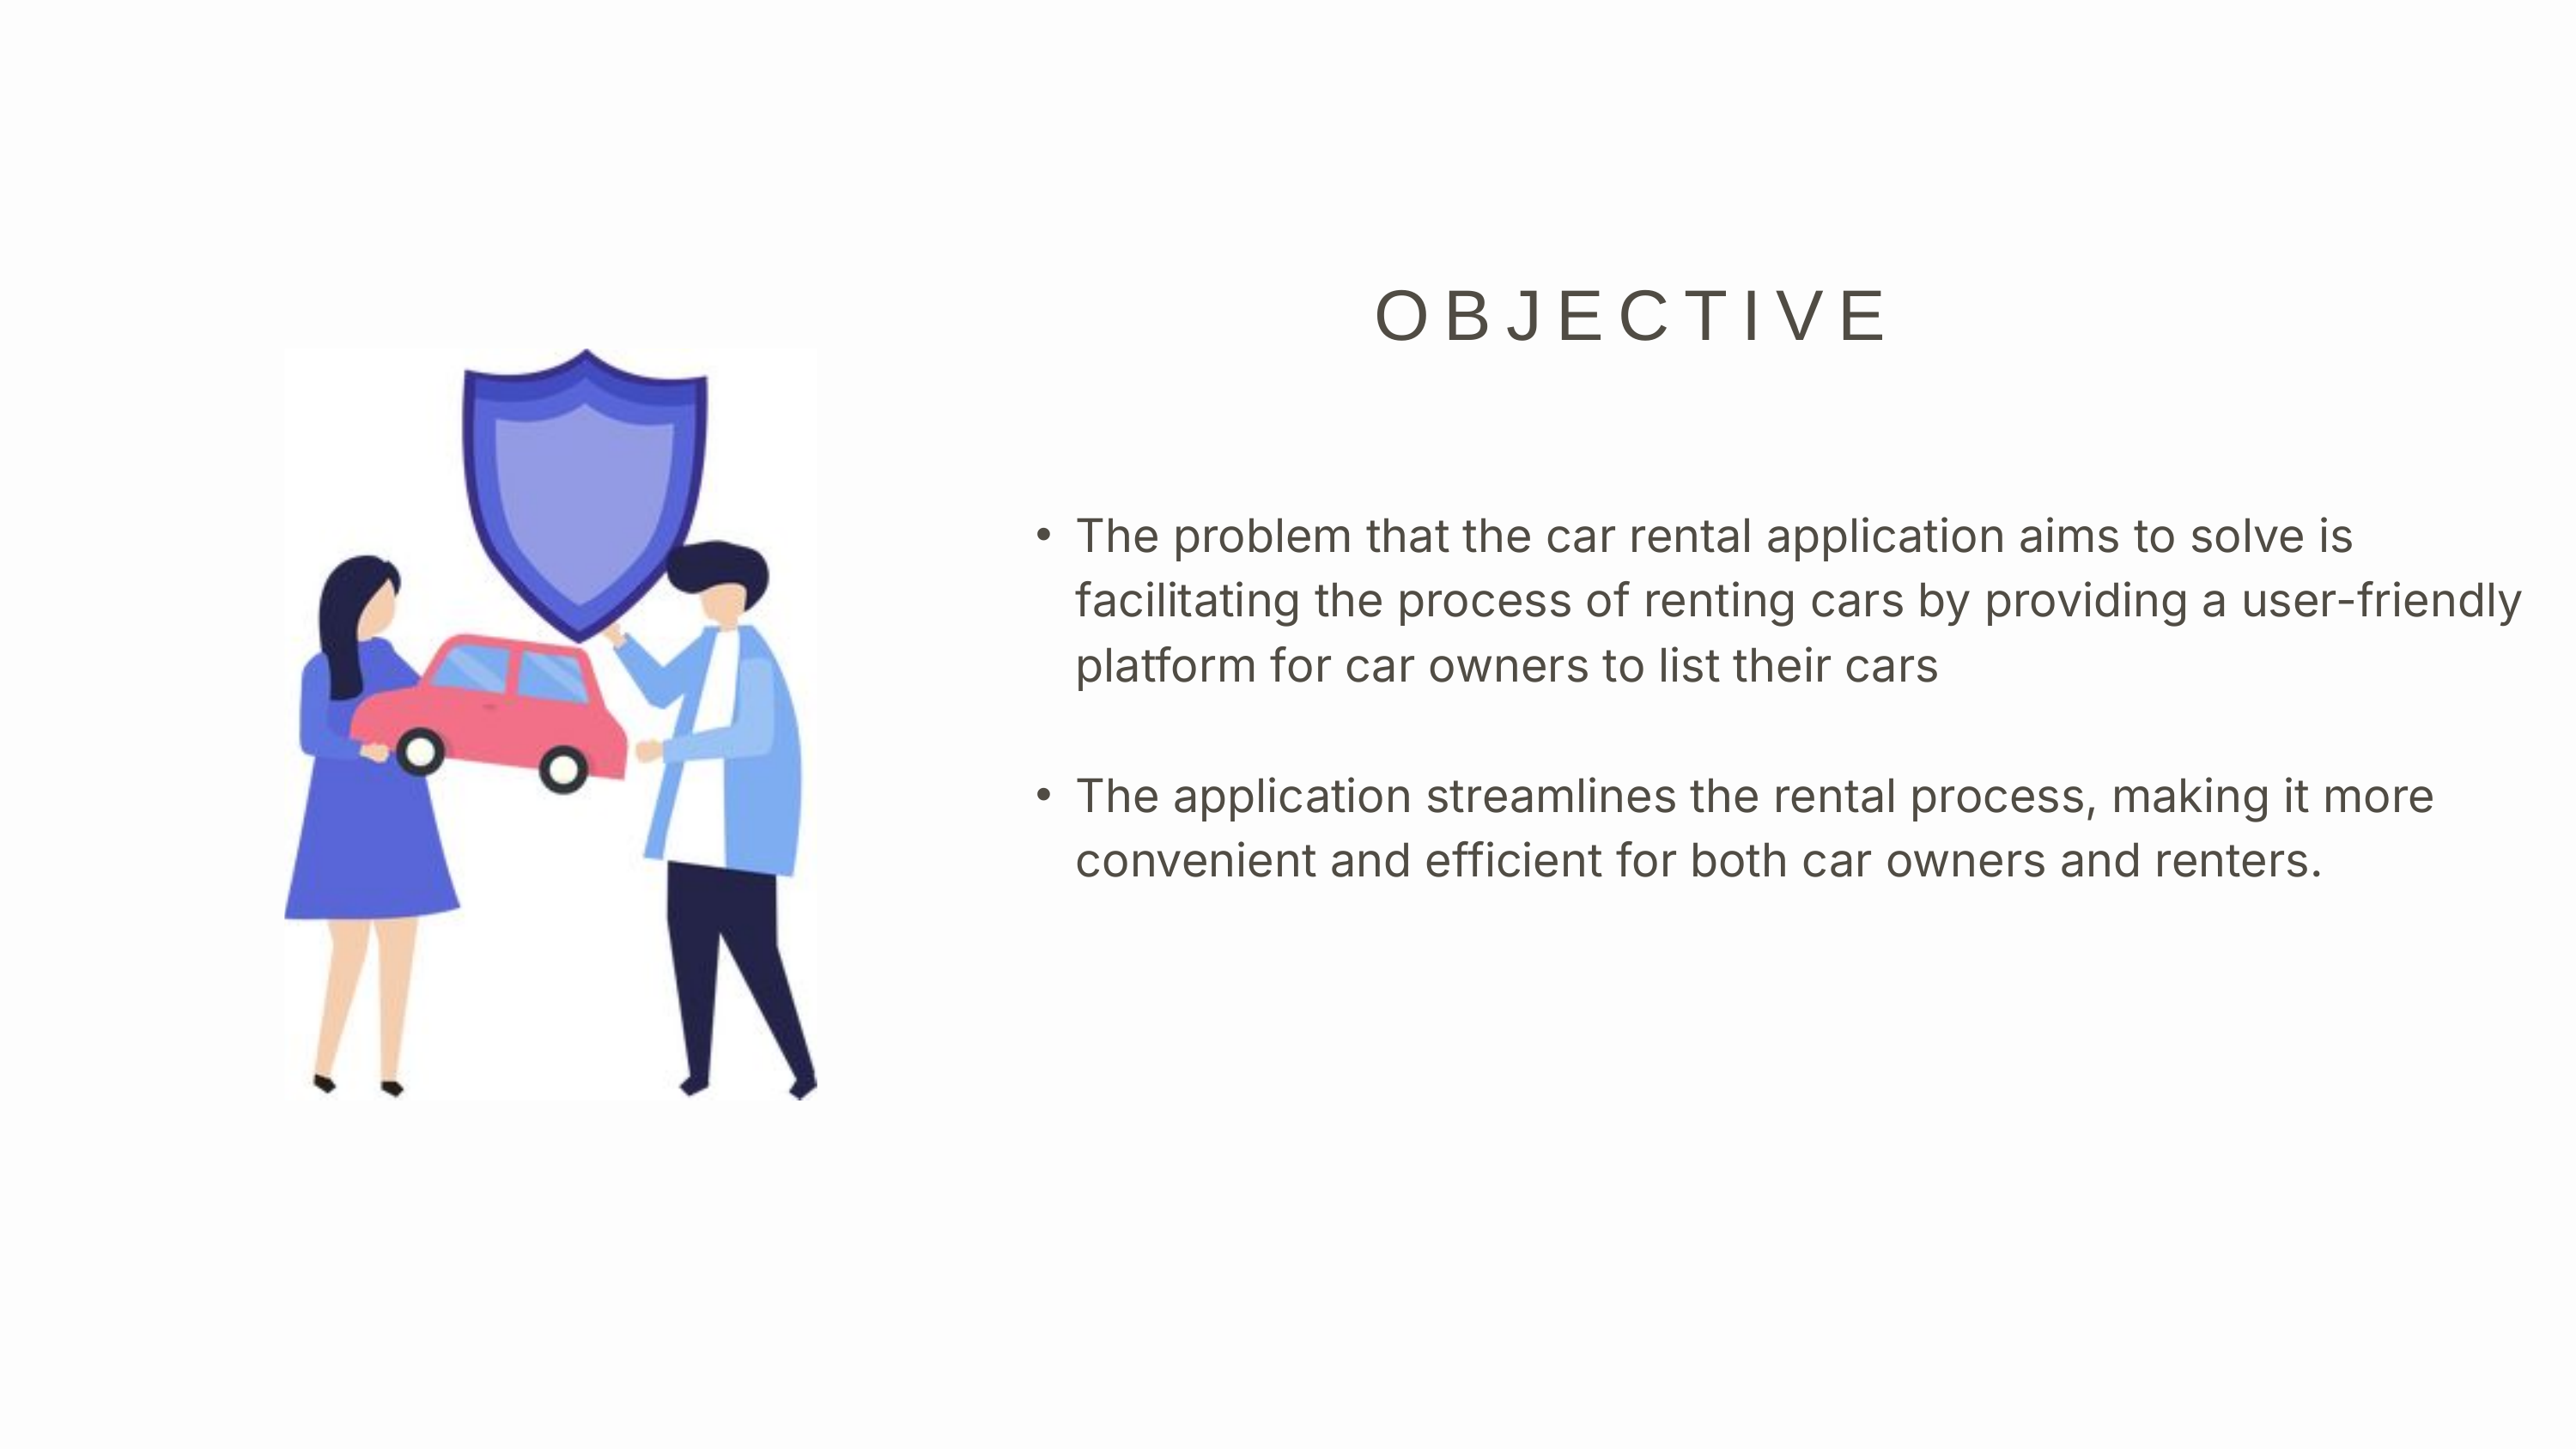

OBJECTIVE

The problem that the car rental application aims to solve is facilitating the process of renting cars by providing a user-friendly platform for car owners to list their cars

The application streamlines the rental process, making it more convenient and efficient for both car owners and renters.